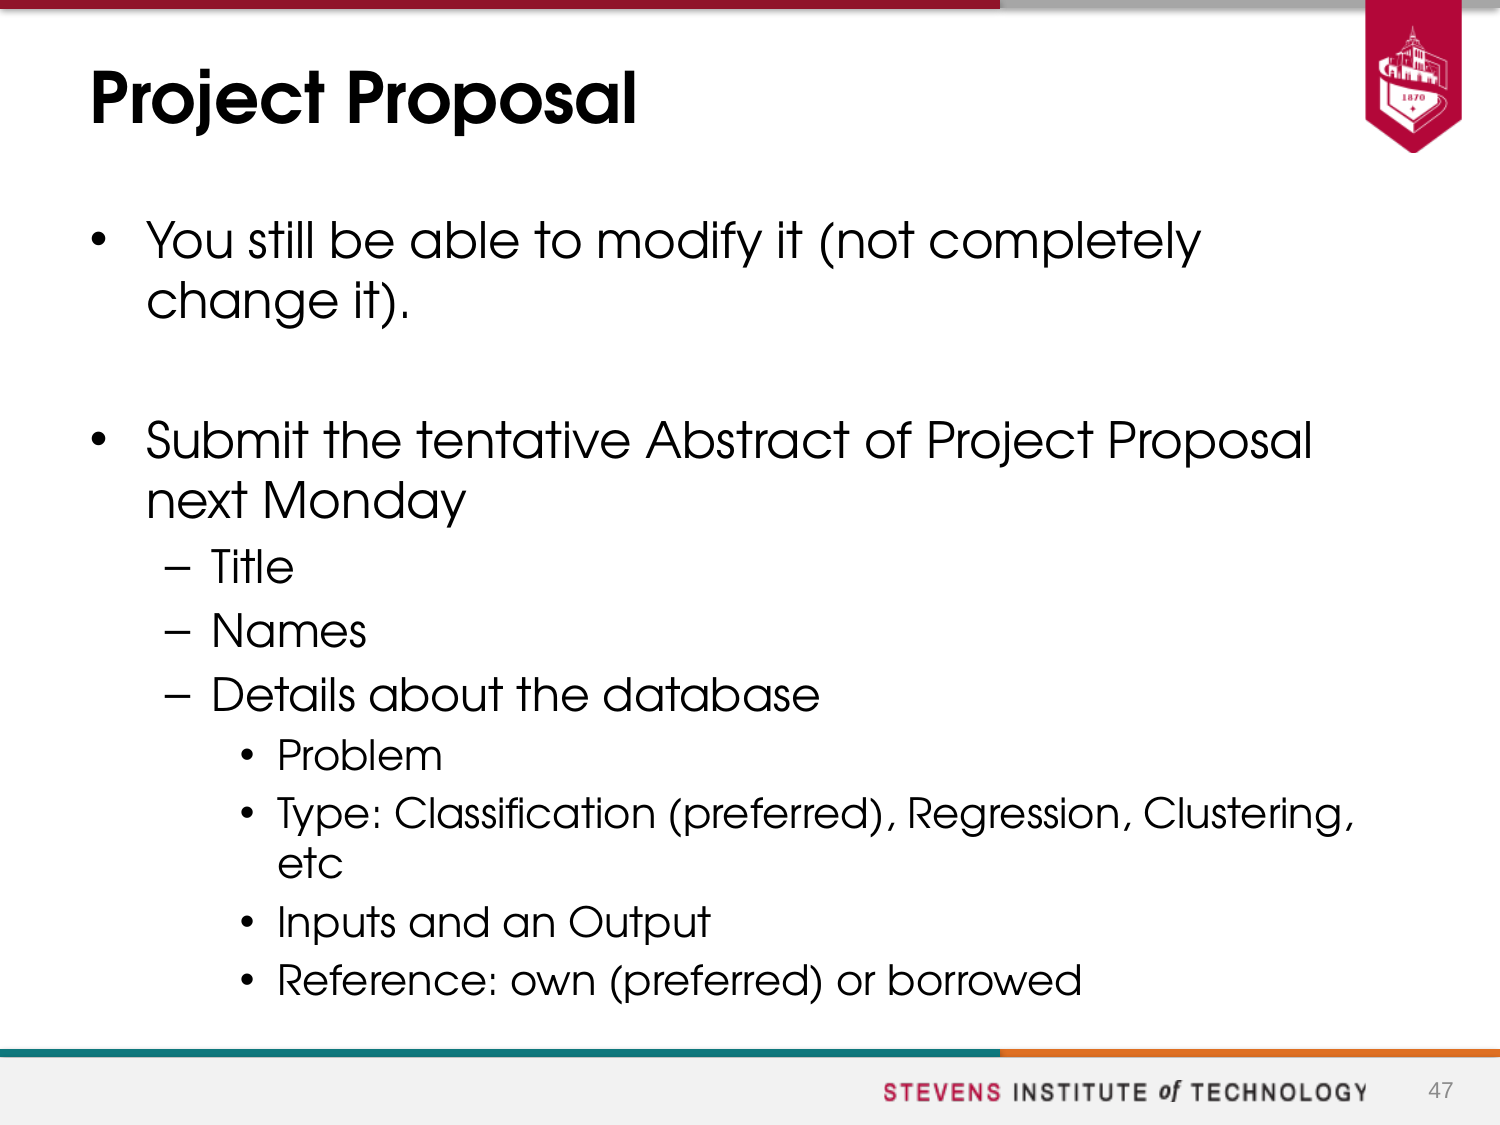

# Project Proposal
You still be able to modify it (not completely change it).

Submit the tentative Abstract of Project Proposal next Monday
Title
Names
Details about the database
Problem
Type: Classification (preferred), Regression, Clustering, etc
Inputs and an Output
Reference: own (preferred) or borrowed

47